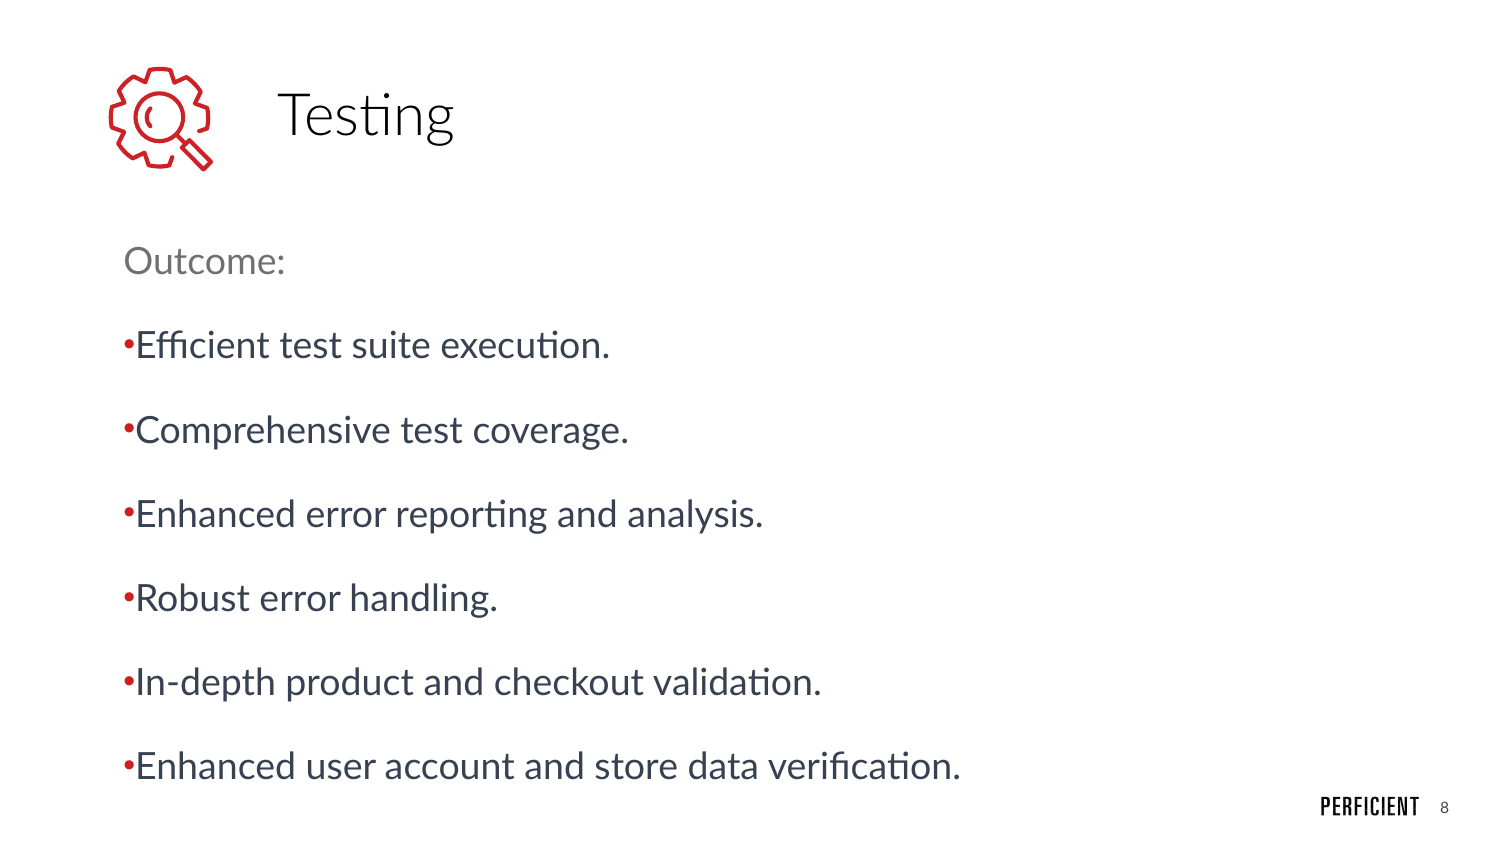

# Testing
Outcome:
Efficient test suite execution.
Comprehensive test coverage.
Enhanced error reporting and analysis.
Robust error handling.
In-depth product and checkout validation.
Enhanced user account and store data verification.